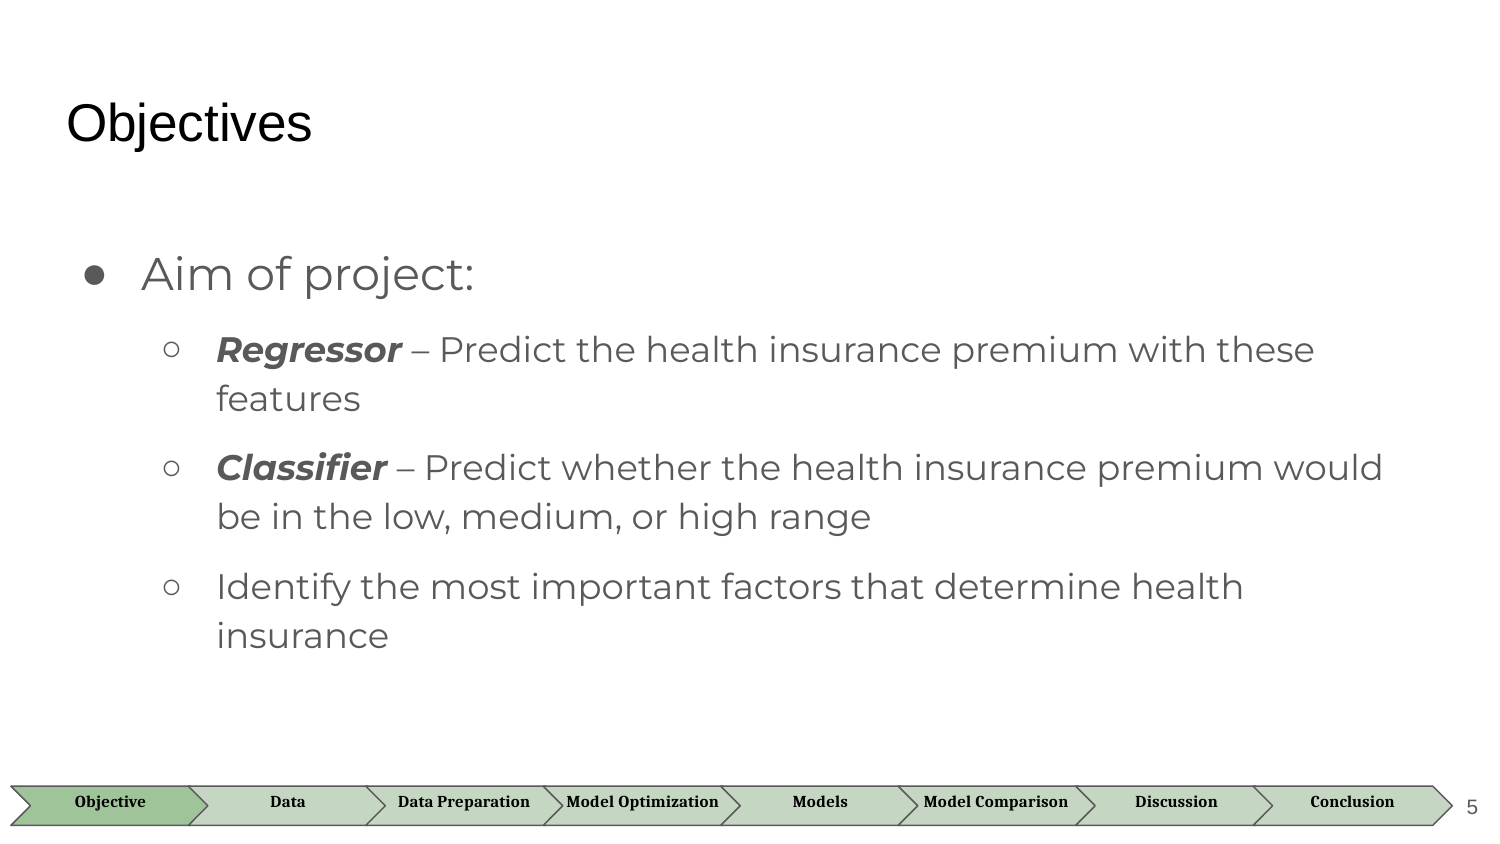

# Objectives
Aim of project:
Regressor – Predict the health insurance premium with these features
Classifier – Predict whether the health insurance premium would be in the low, medium, or high range
Identify the most important factors that determine health insurance
5
Objective
Data
Data Preparation
Model Optimization
Models
Model Comparison
Discussion
Conclusion